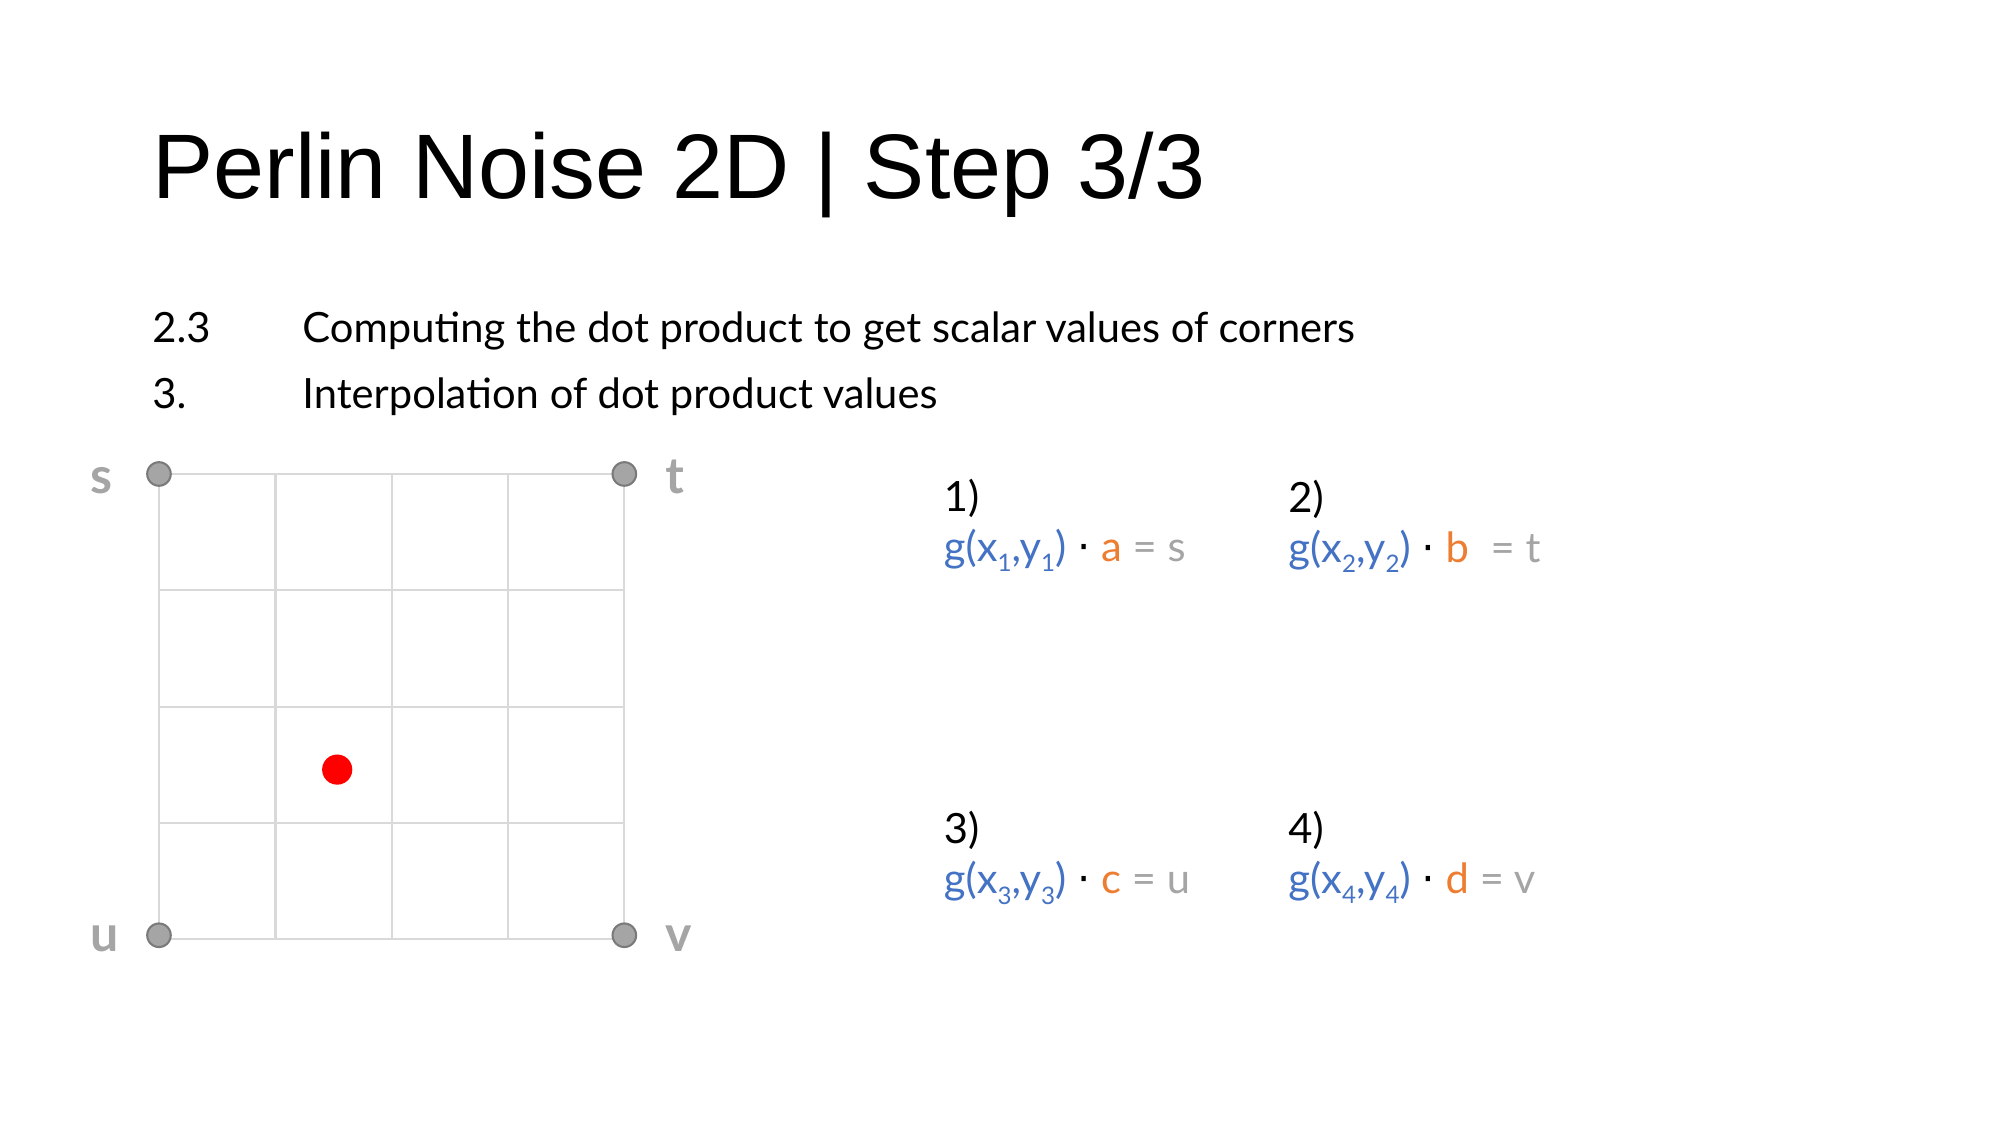

# Perlin Noise 2D | Step 3/3
2.3	Computing the dot product to get scalar values of corners
3.	Interpolation of dot product values

s
t

1)
g(x1,y1) ⋅ a = s
2)
g(x2,y2) ⋅ b  = t

4)
g(x4,y4) ⋅ d = v

3)
g(x3,y3) ⋅ c = u

u
v